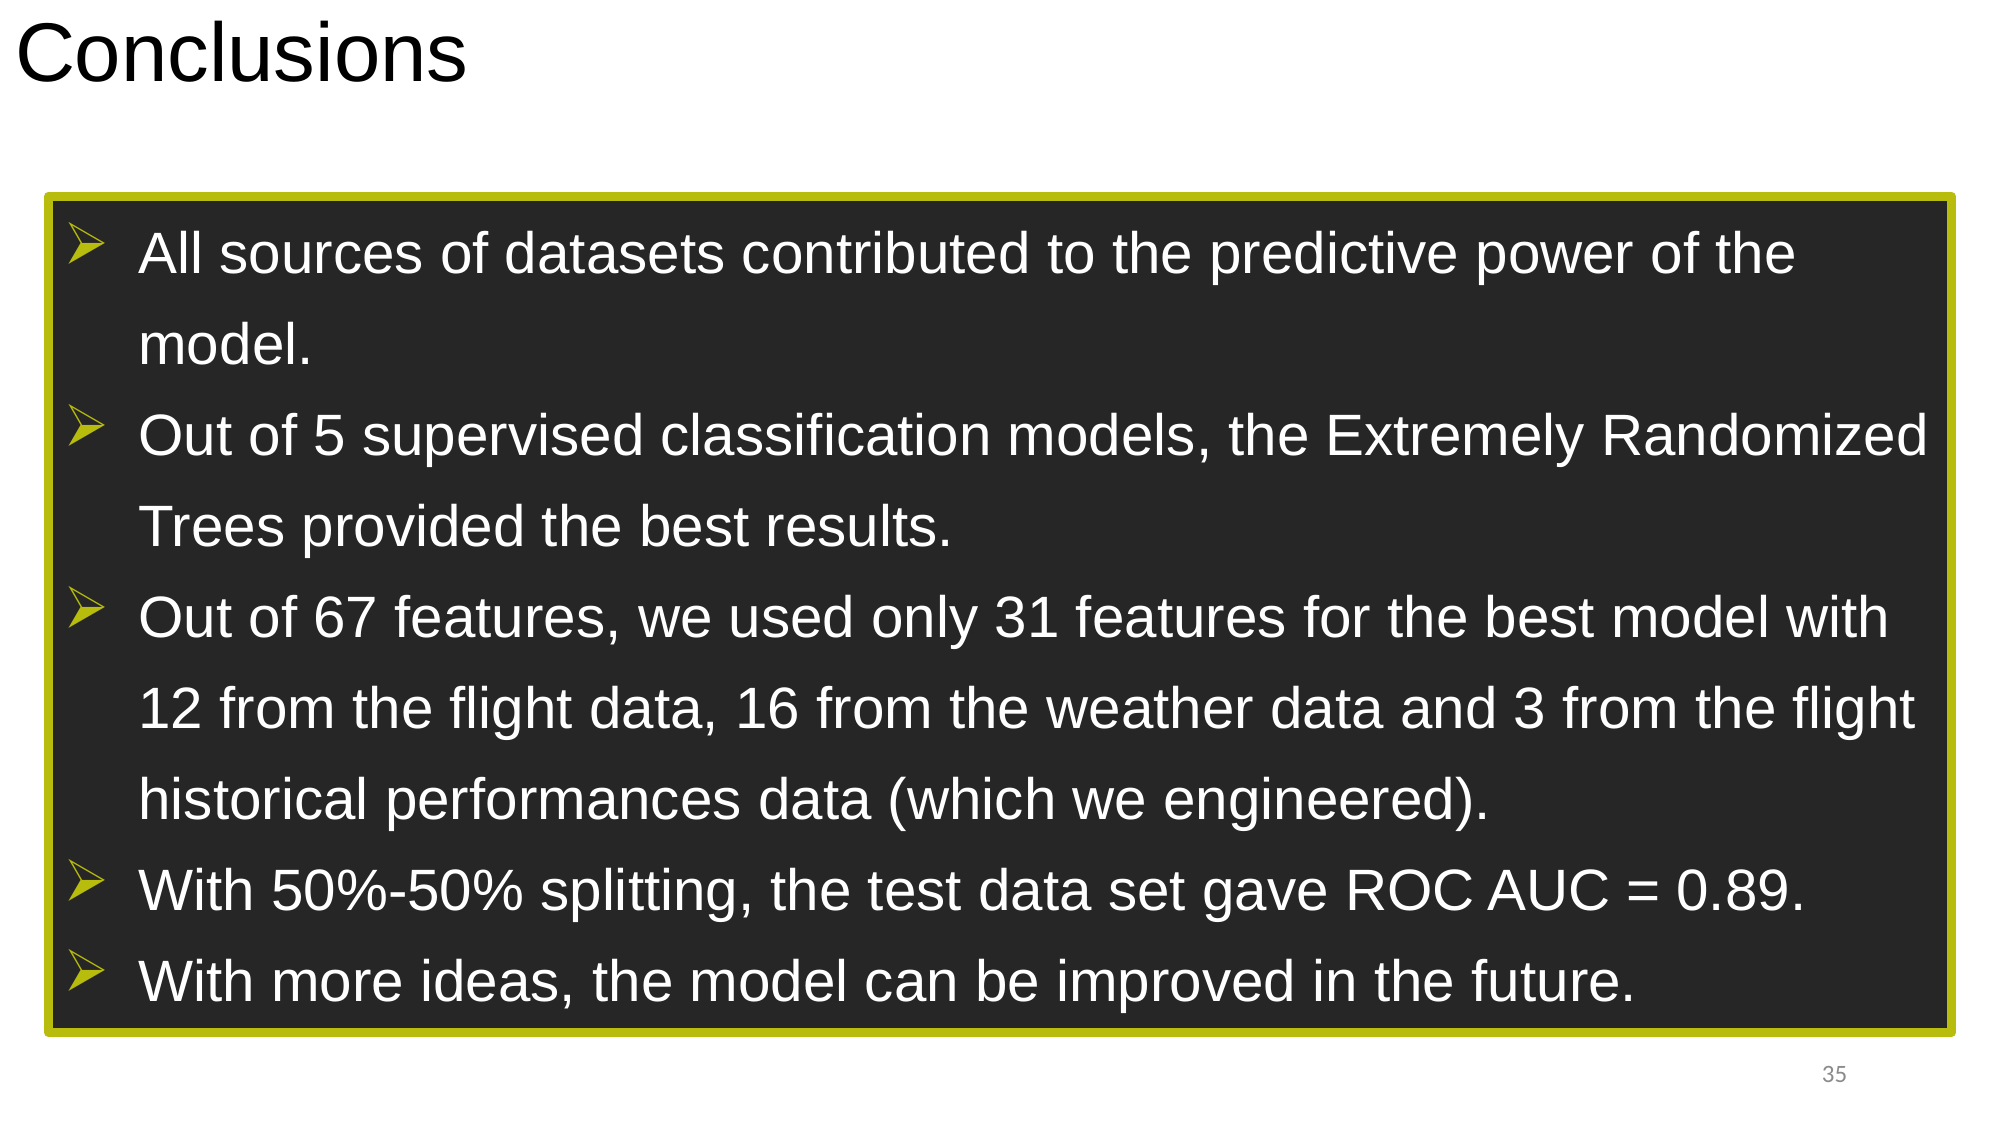

# Conclusions

All sources of datasets contributed to the predictive power of the model.
Out of 5 supervised classification models, the Extremely Randomized Trees provided the best results.
Out of 67 features, we used only 31 features for the best model with 12 from the flight data, 16 from the weather data and 3 from the flight historical performances data (which we engineered).
With 50%-50% splitting, the test data set gave ROC AUC = 0.89.
With more ideas, the model can be improved in the future.

35